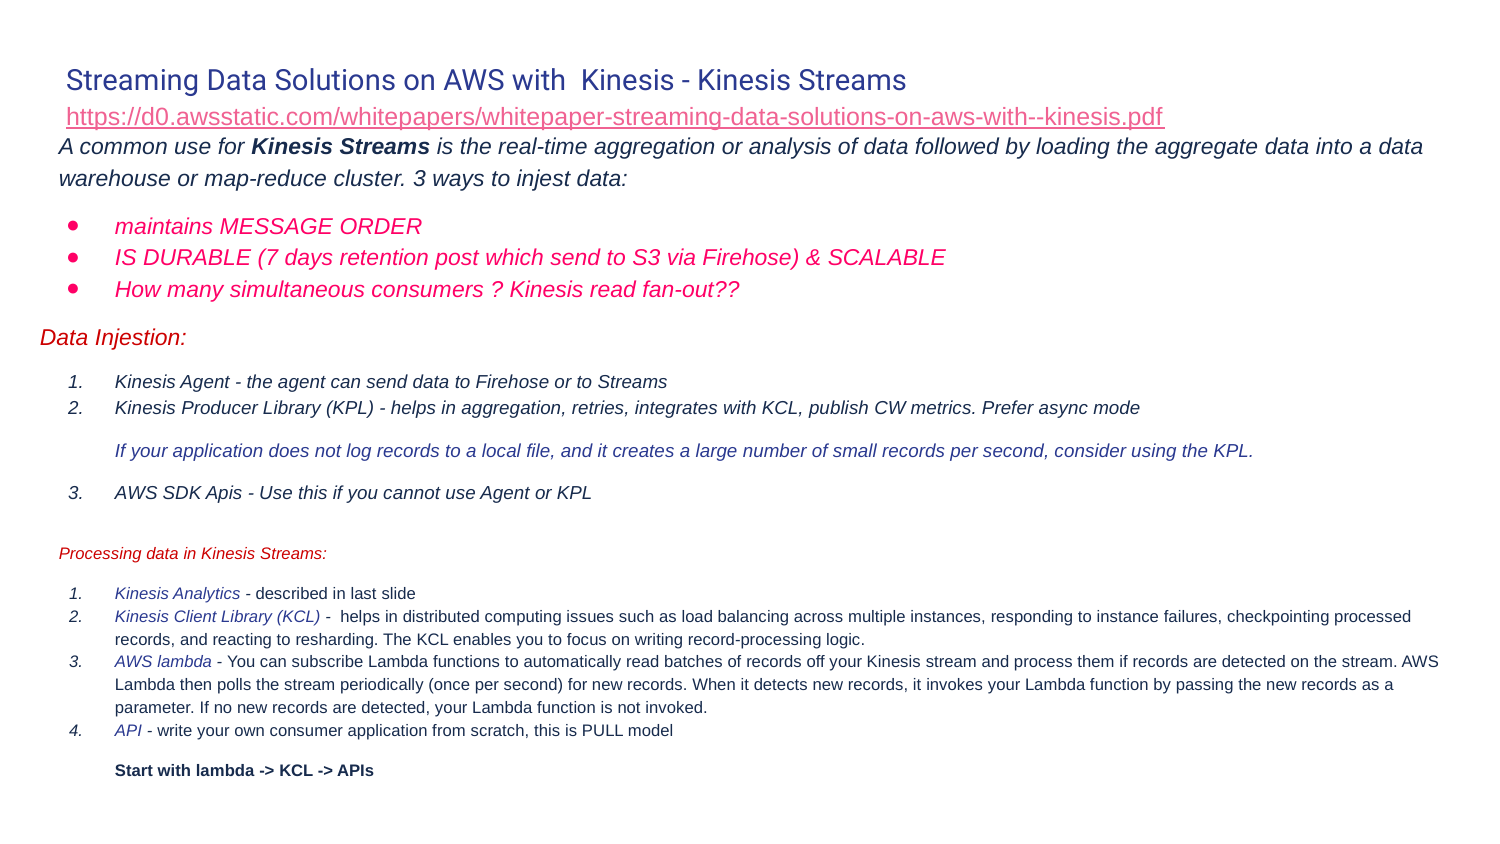

Streaming Data Solutions on AWS with  Kinesis - Kinesis Streams
https://d0.awsstatic.com/whitepapers/whitepaper-streaming-data-solutions-on-aws-with--kinesis.pdf
A common use for Kinesis Streams is the real-time aggregation or analysis of data followed by loading the aggregate data into a data warehouse or map-reduce cluster. 3 ways to injest data:
maintains MESSAGE ORDER
IS DURABLE (7 days retention post which send to S3 via Firehose) & SCALABLE
How many simultaneous consumers ? Kinesis read fan-out??
Data Injestion:
Kinesis Agent - the agent can send data to Firehose or to Streams
Kinesis Producer Library (KPL) - helps in aggregation, retries, integrates with KCL, publish CW metrics. Prefer async mode
If your application does not log records to a local file, and it creates a large number of small records per second, consider using the KPL.
AWS SDK Apis - Use this if you cannot use Agent or KPL
Processing data in Kinesis Streams:
Kinesis Analytics - described in last slide
Kinesis Client Library (KCL) -  helps in distributed computing issues such as load balancing across multiple instances, responding to instance failures, checkpointing processed records, and reacting to resharding. The KCL enables you to focus on writing record-processing logic.
AWS lambda - You can subscribe Lambda functions to automatically read batches of records off your Kinesis stream and process them if records are detected on the stream. AWS Lambda then polls the stream periodically (once per second) for new records. When it detects new records, it invokes your Lambda function by passing the new records as a parameter. If no new records are detected, your Lambda function is not invoked.
API - write your own consumer application from scratch, this is PULL model
Start with lambda -> KCL -> APIs